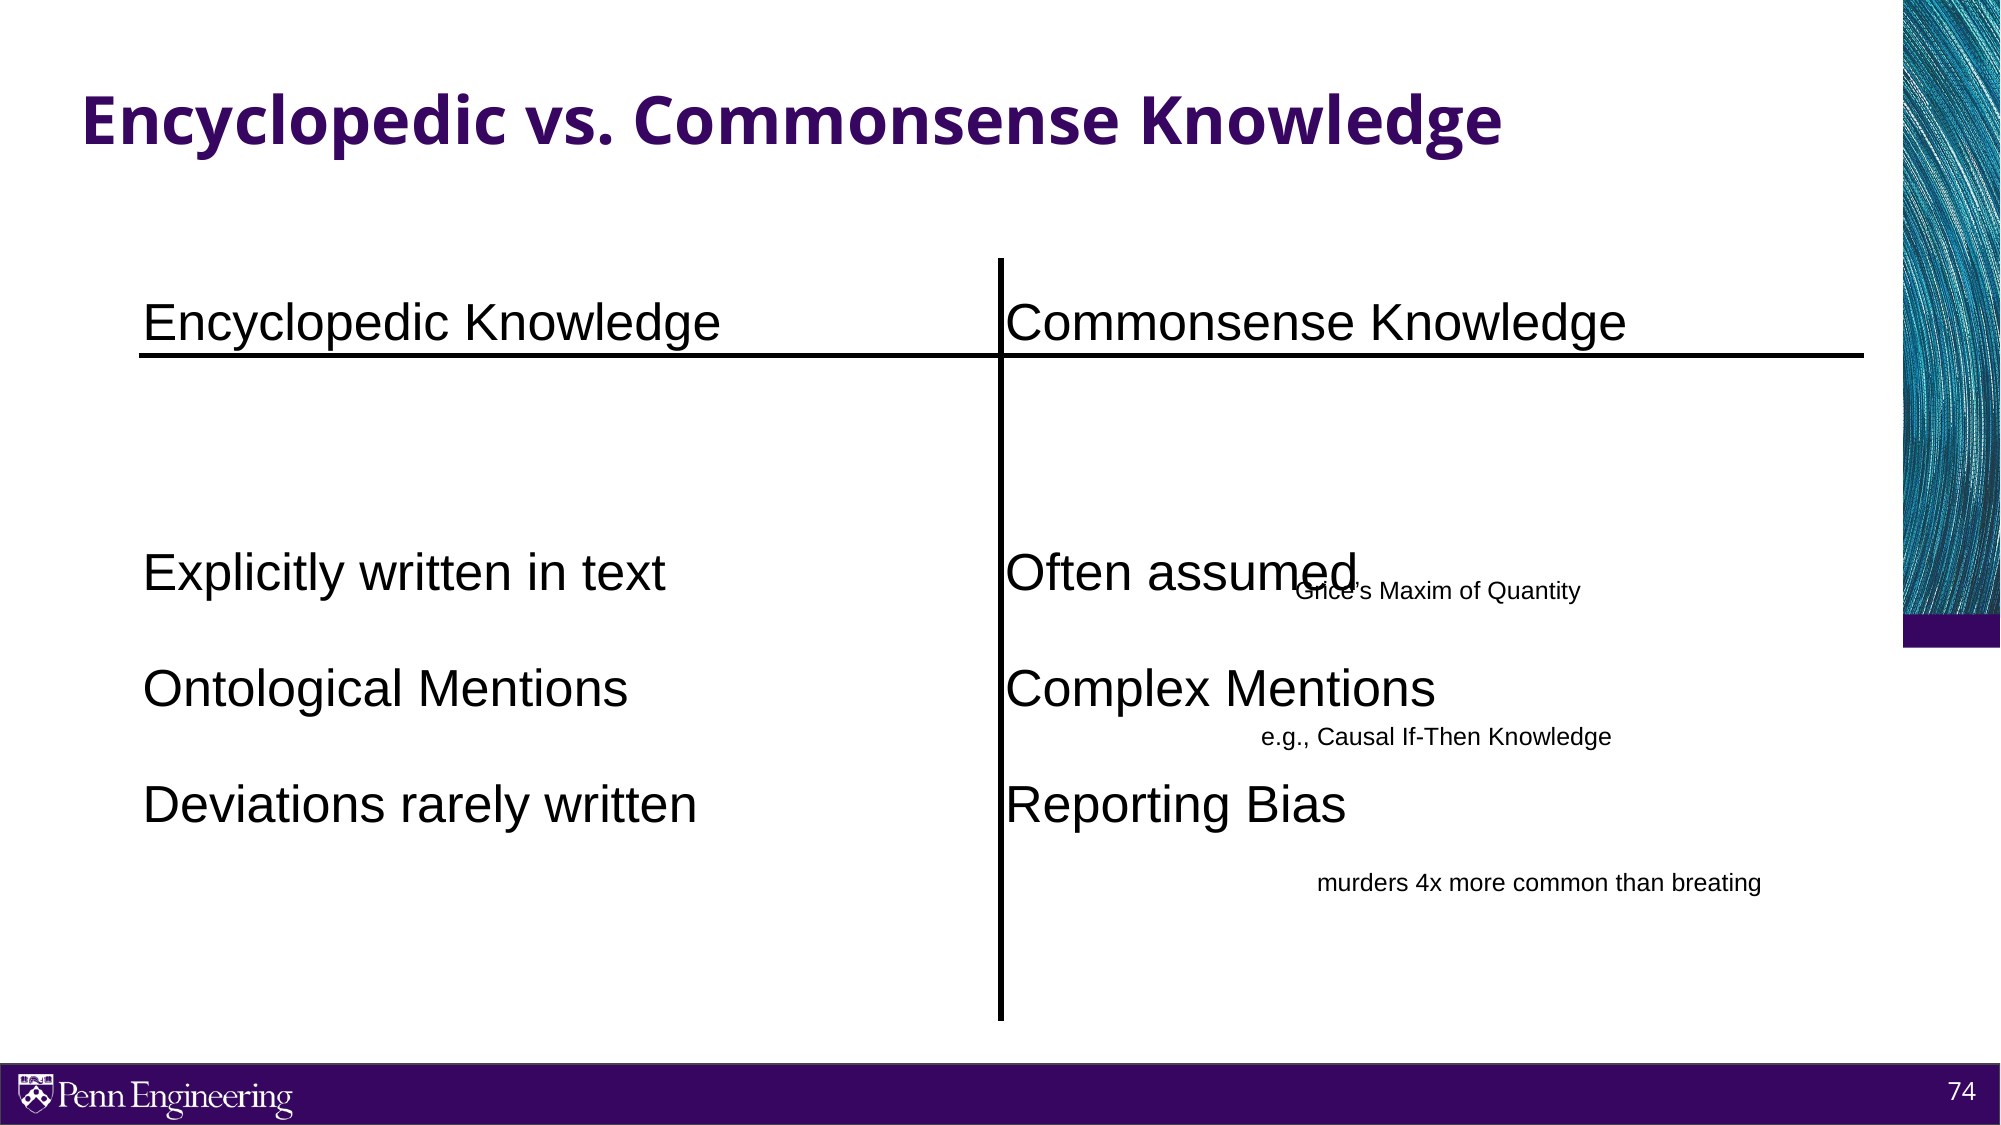

74
# Encyclopedic vs. Commonsense Knowledge
| Encyclopedic Knowledge | Commonsense Knowledge |
| --- | --- |
| Explicitly written in text Ontological Mentions Deviations rarely written | Often assumed Complex Mentions Reporting Bias |
Grice’s Maxim of Quantity
e.g., Causal If-Then Knowledge
murders 4x more common than breating